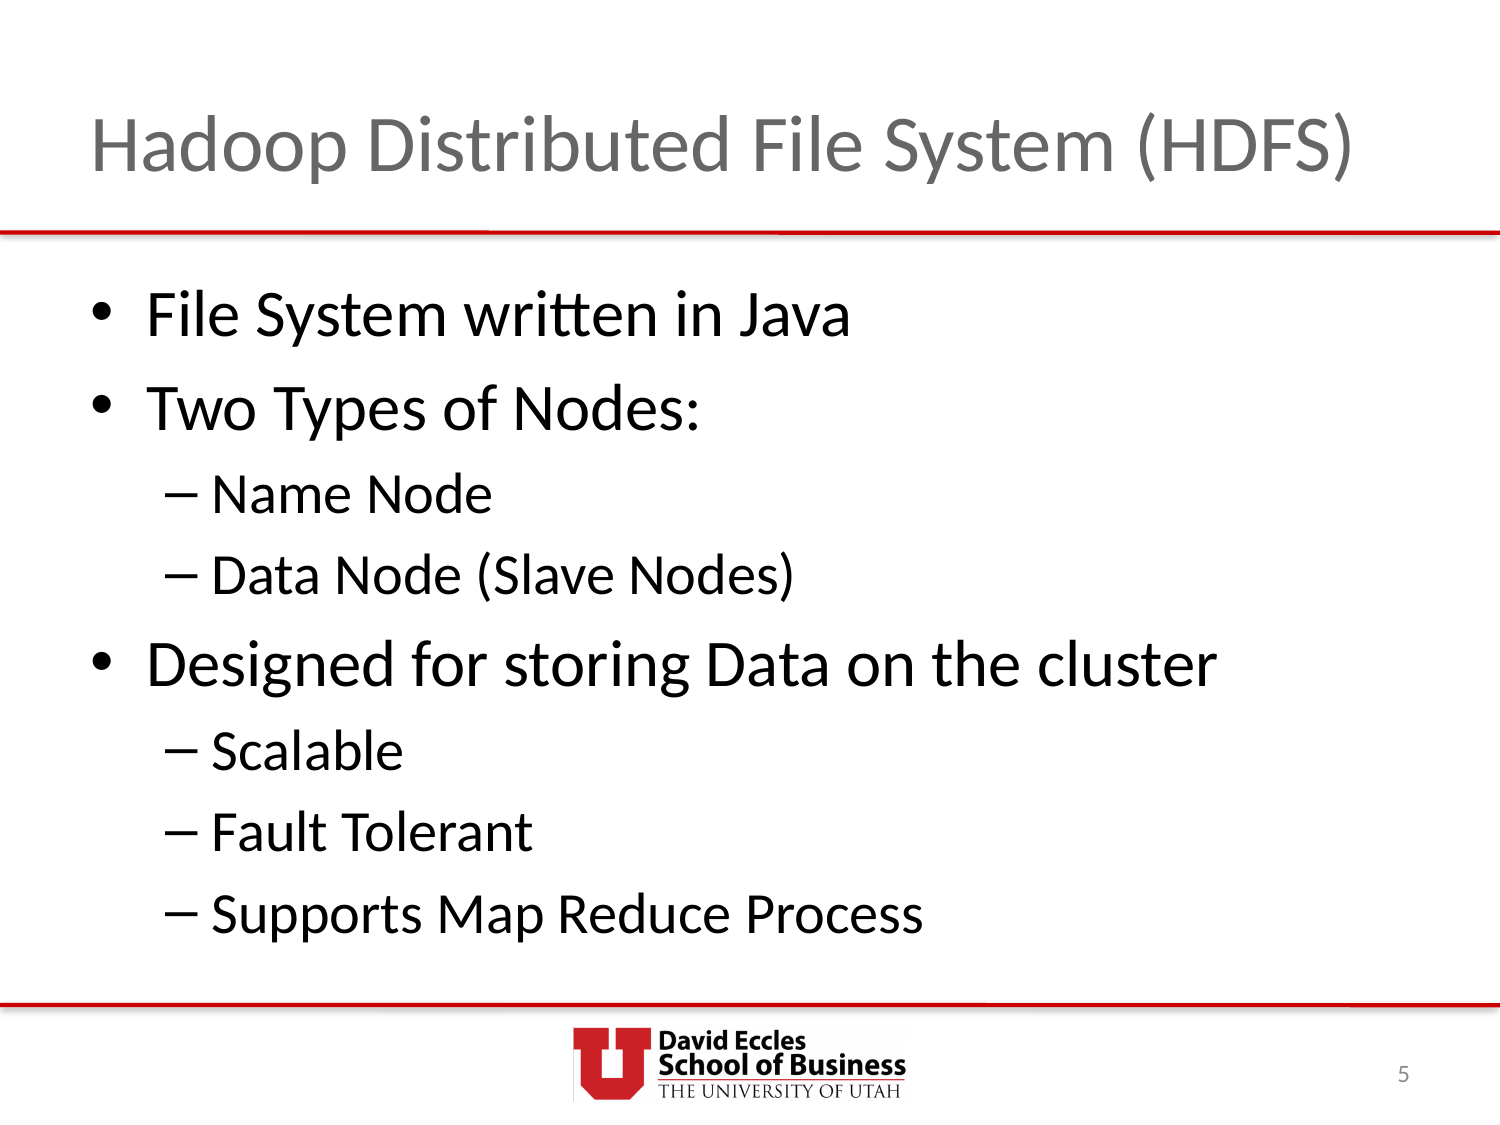

# Hadoop Distributed File System (HDFS)
File System written in Java
Two Types of Nodes:
Name Node
Data Node (Slave Nodes)
Designed for storing Data on the cluster
Scalable
Fault Tolerant
Supports Map Reduce Process

5